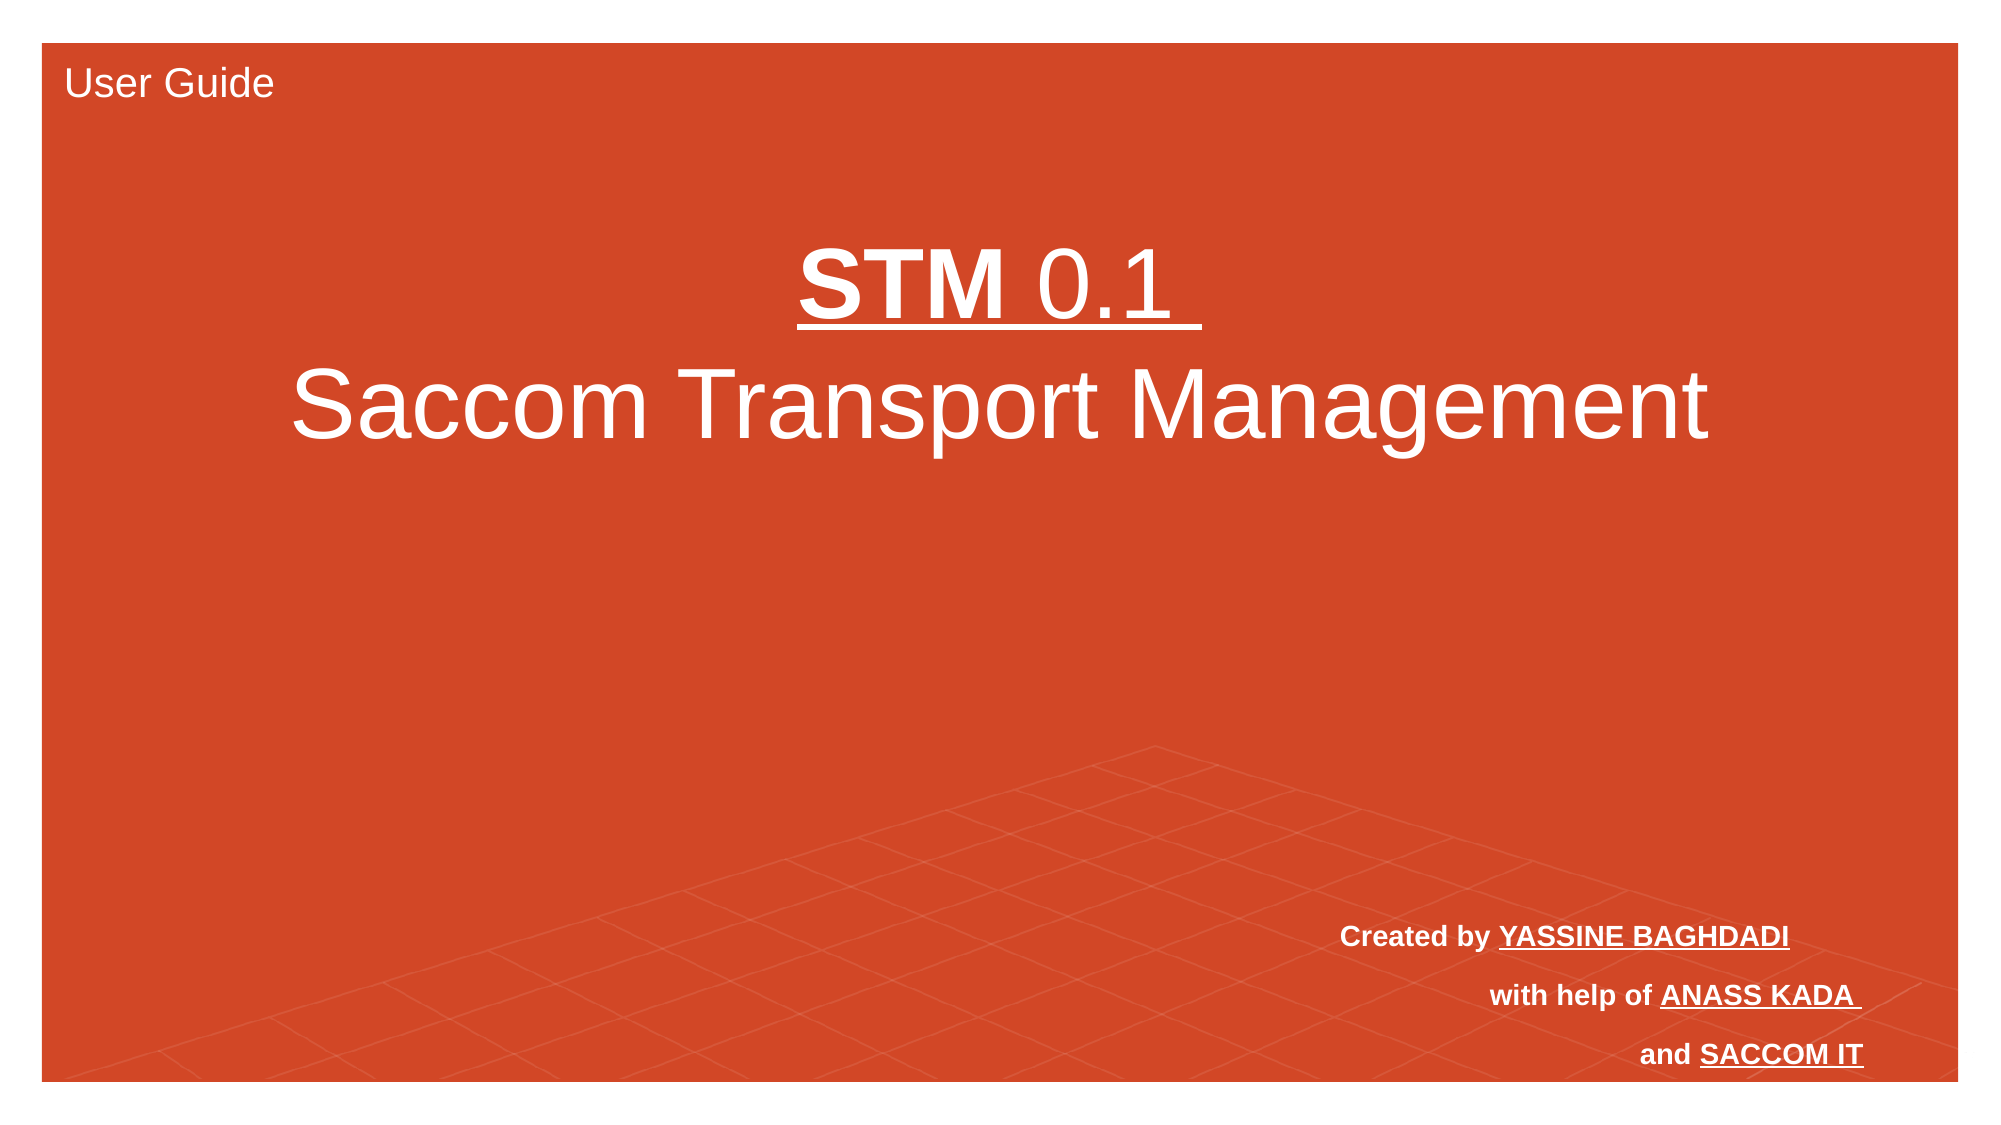

User Guide
# STM 0.1 Saccom Transport Management